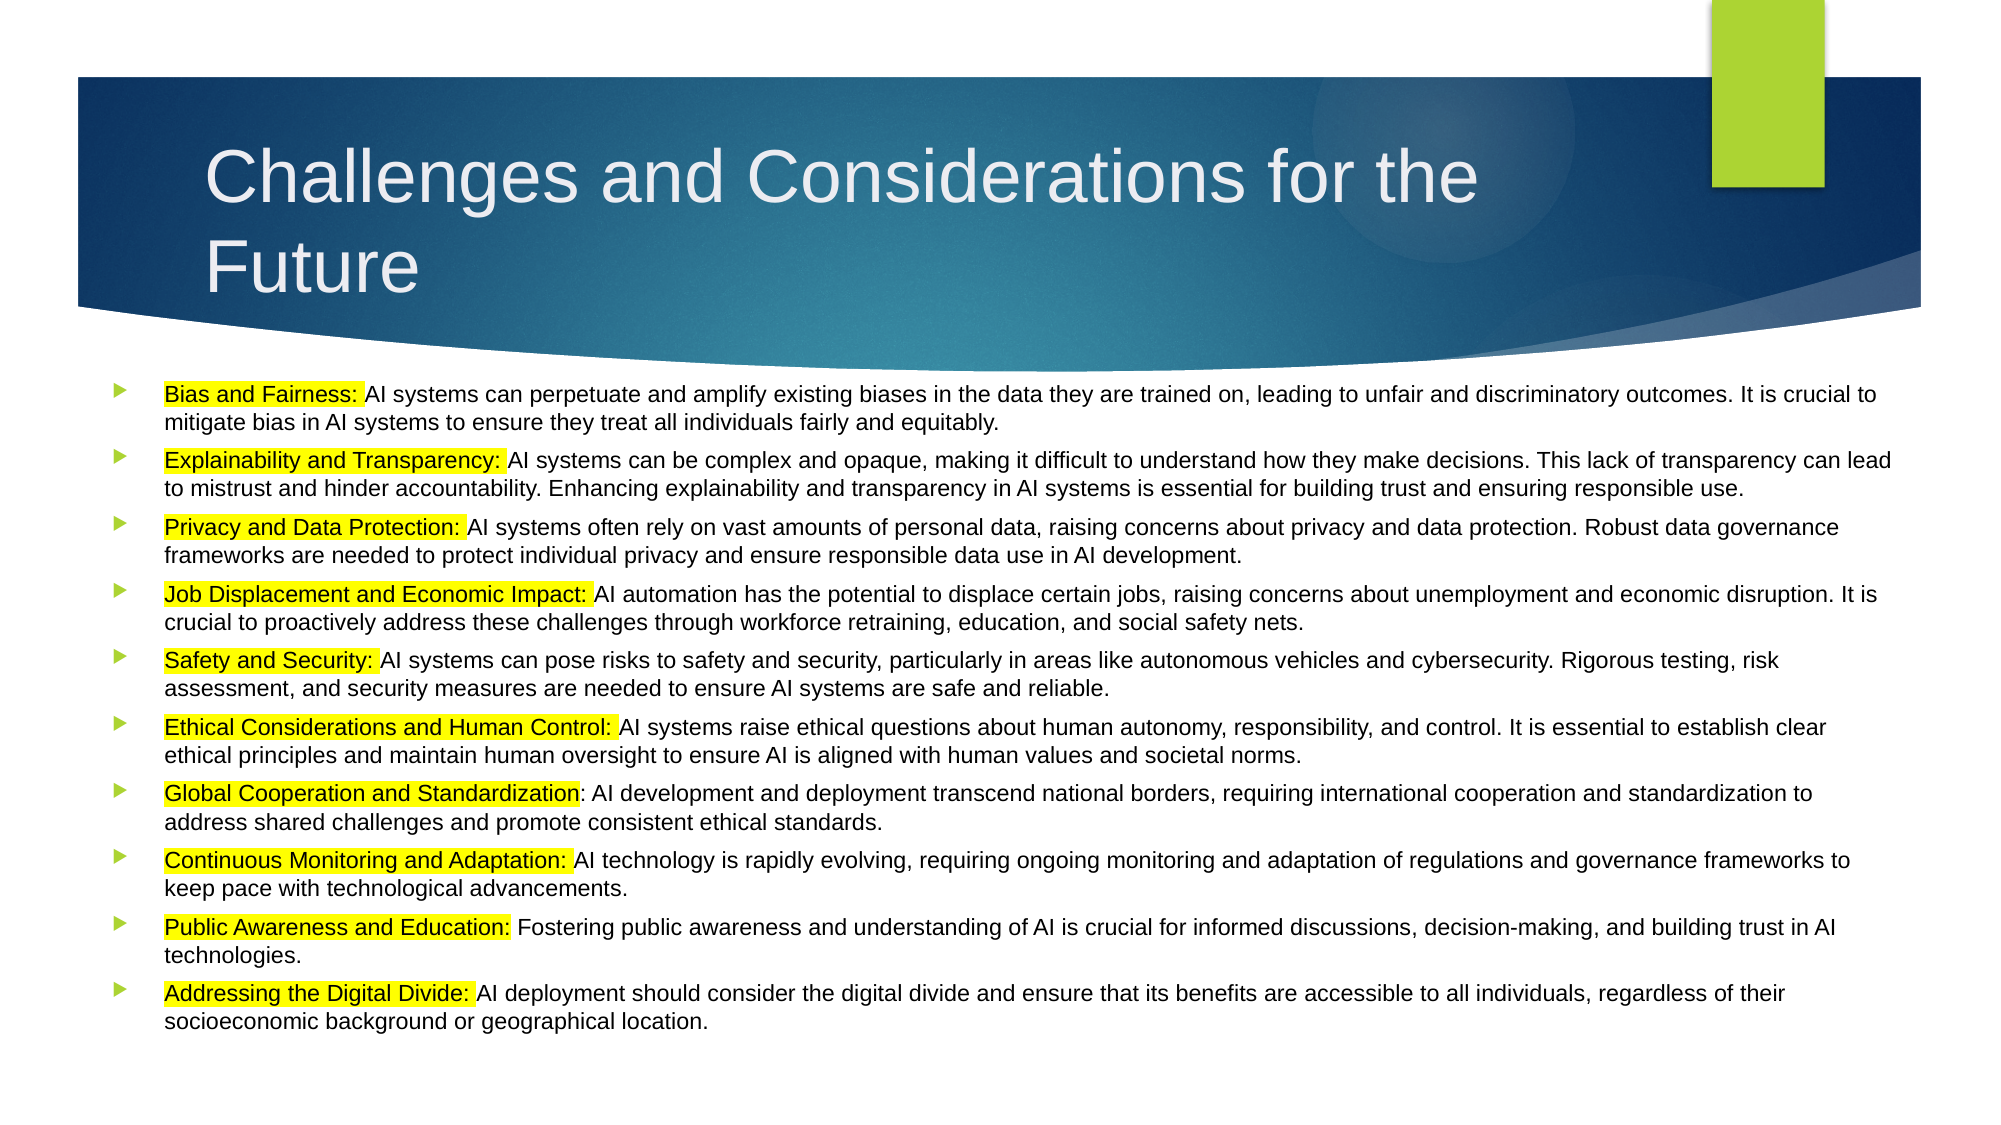

# Challenges and Considerations for the Future
Bias and Fairness: AI systems can perpetuate and amplify existing biases in the data they are trained on, leading to unfair and discriminatory outcomes. It is crucial to mitigate bias in AI systems to ensure they treat all individuals fairly and equitably.
Explainability and Transparency: AI systems can be complex and opaque, making it difficult to understand how they make decisions. This lack of transparency can lead to mistrust and hinder accountability. Enhancing explainability and transparency in AI systems is essential for building trust and ensuring responsible use.
Privacy and Data Protection: AI systems often rely on vast amounts of personal data, raising concerns about privacy and data protection. Robust data governance frameworks are needed to protect individual privacy and ensure responsible data use in AI development.
Job Displacement and Economic Impact: AI automation has the potential to displace certain jobs, raising concerns about unemployment and economic disruption. It is crucial to proactively address these challenges through workforce retraining, education, and social safety nets.
Safety and Security: AI systems can pose risks to safety and security, particularly in areas like autonomous vehicles and cybersecurity. Rigorous testing, risk assessment, and security measures are needed to ensure AI systems are safe and reliable.
Ethical Considerations and Human Control: AI systems raise ethical questions about human autonomy, responsibility, and control. It is essential to establish clear ethical principles and maintain human oversight to ensure AI is aligned with human values and societal norms.
Global Cooperation and Standardization: AI development and deployment transcend national borders, requiring international cooperation and standardization to address shared challenges and promote consistent ethical standards.
Continuous Monitoring and Adaptation: AI technology is rapidly evolving, requiring ongoing monitoring and adaptation of regulations and governance frameworks to keep pace with technological advancements.
Public Awareness and Education: Fostering public awareness and understanding of AI is crucial for informed discussions, decision-making, and building trust in AI technologies.
Addressing the Digital Divide: AI deployment should consider the digital divide and ensure that its benefits are accessible to all individuals, regardless of their socioeconomic background or geographical location.